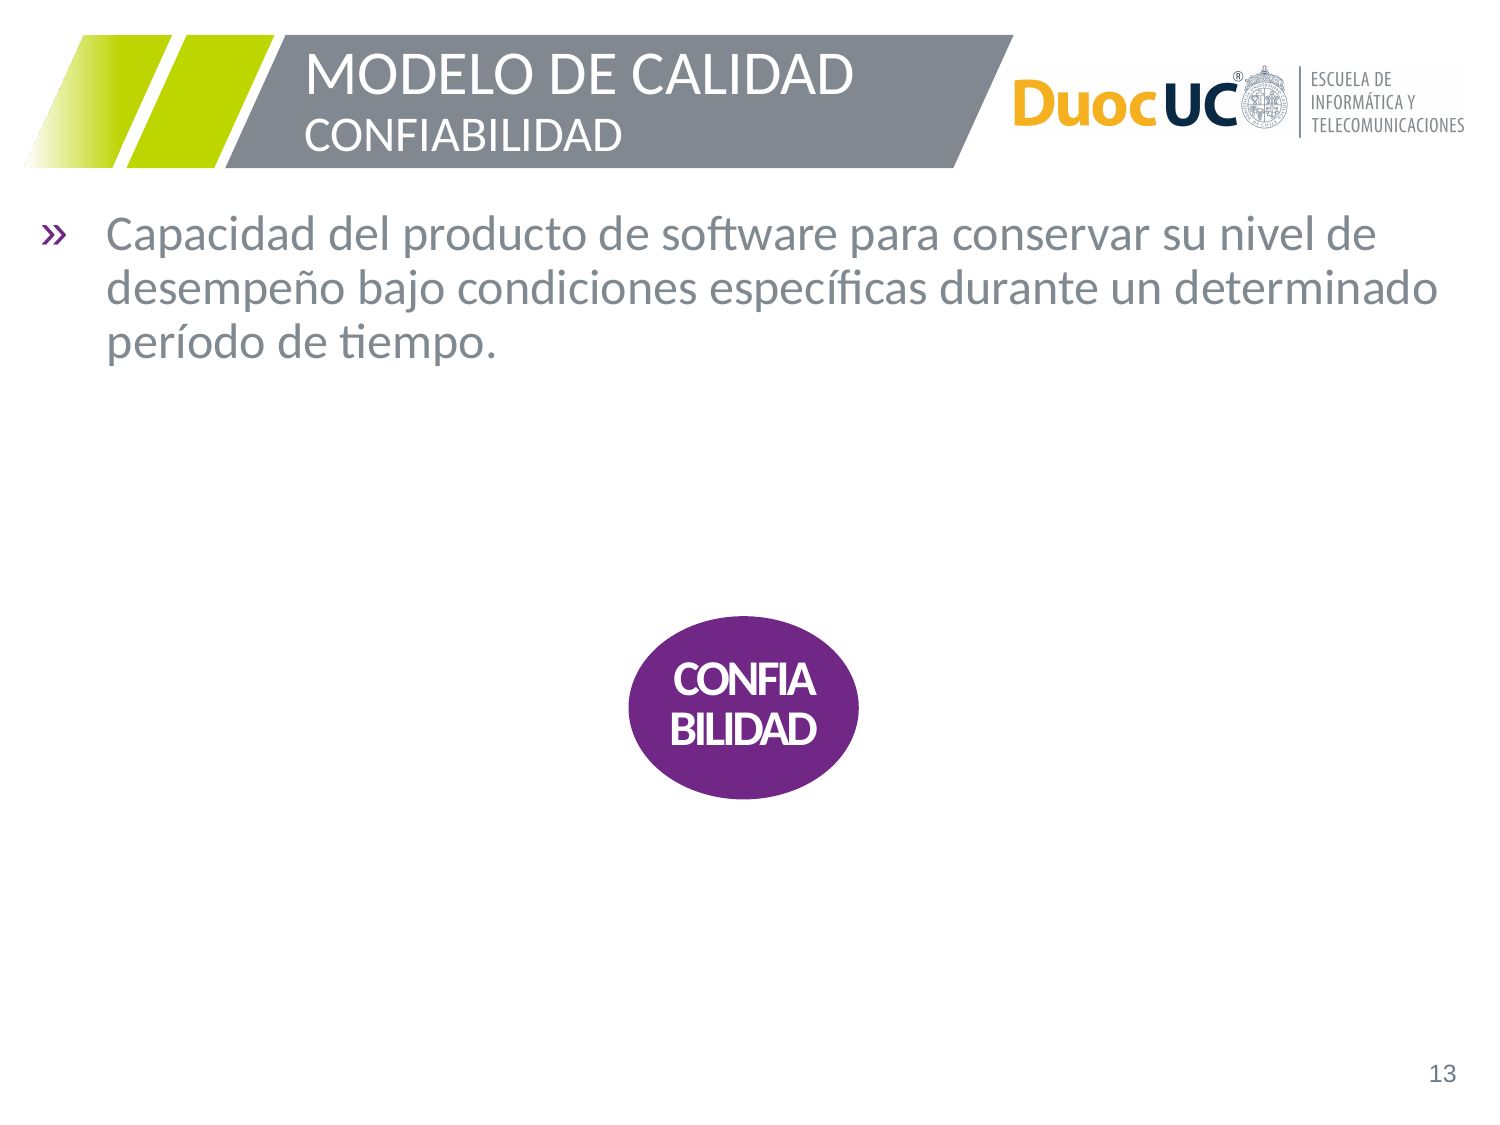

# MODELO DE CALIDAD CONFIABILIDAD
Capacidad del producto de software para conservar su nivel de desempeño bajo condiciones específicas durante un determinado período de tiempo.
CONFIABILIDAD